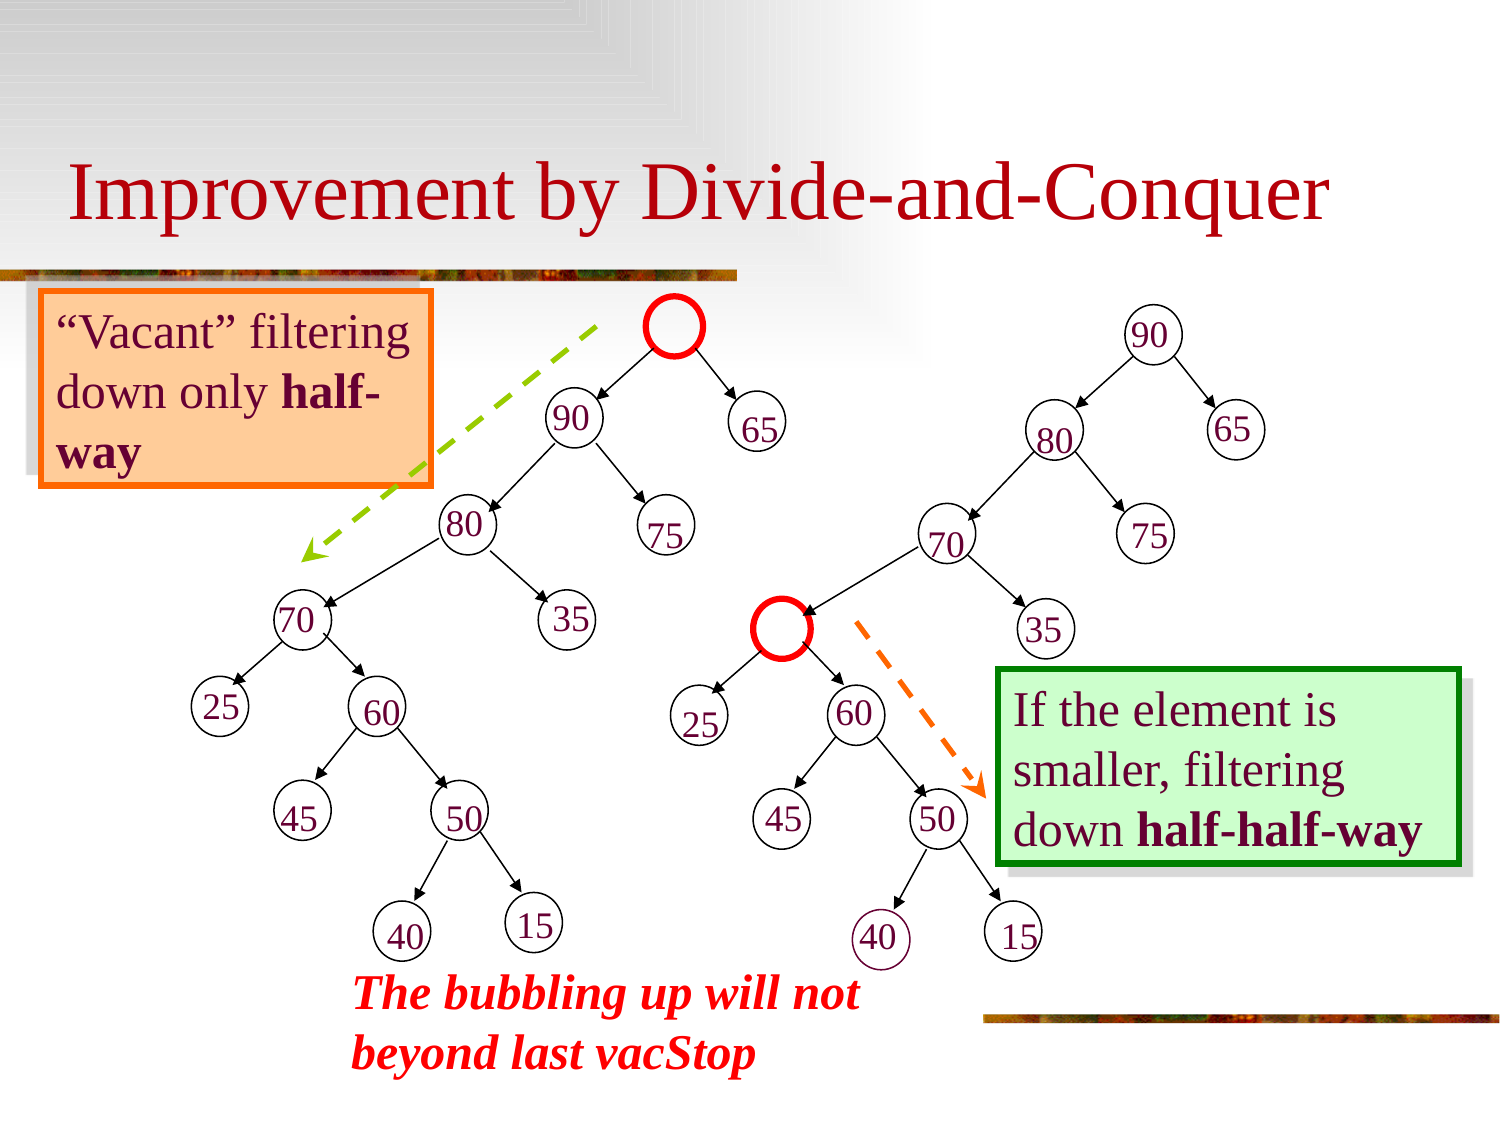

# Improvement by Divide-and-Conquer
“Vacant” filtering down only half-way

90

90

65
65

80

80

75

75

70

35
70

35

If the element is smaller, filtering down half-half-way
25

60
60

25

45
50
45
50

15

40
40
15

The bubbling up will not beyond last vacStop